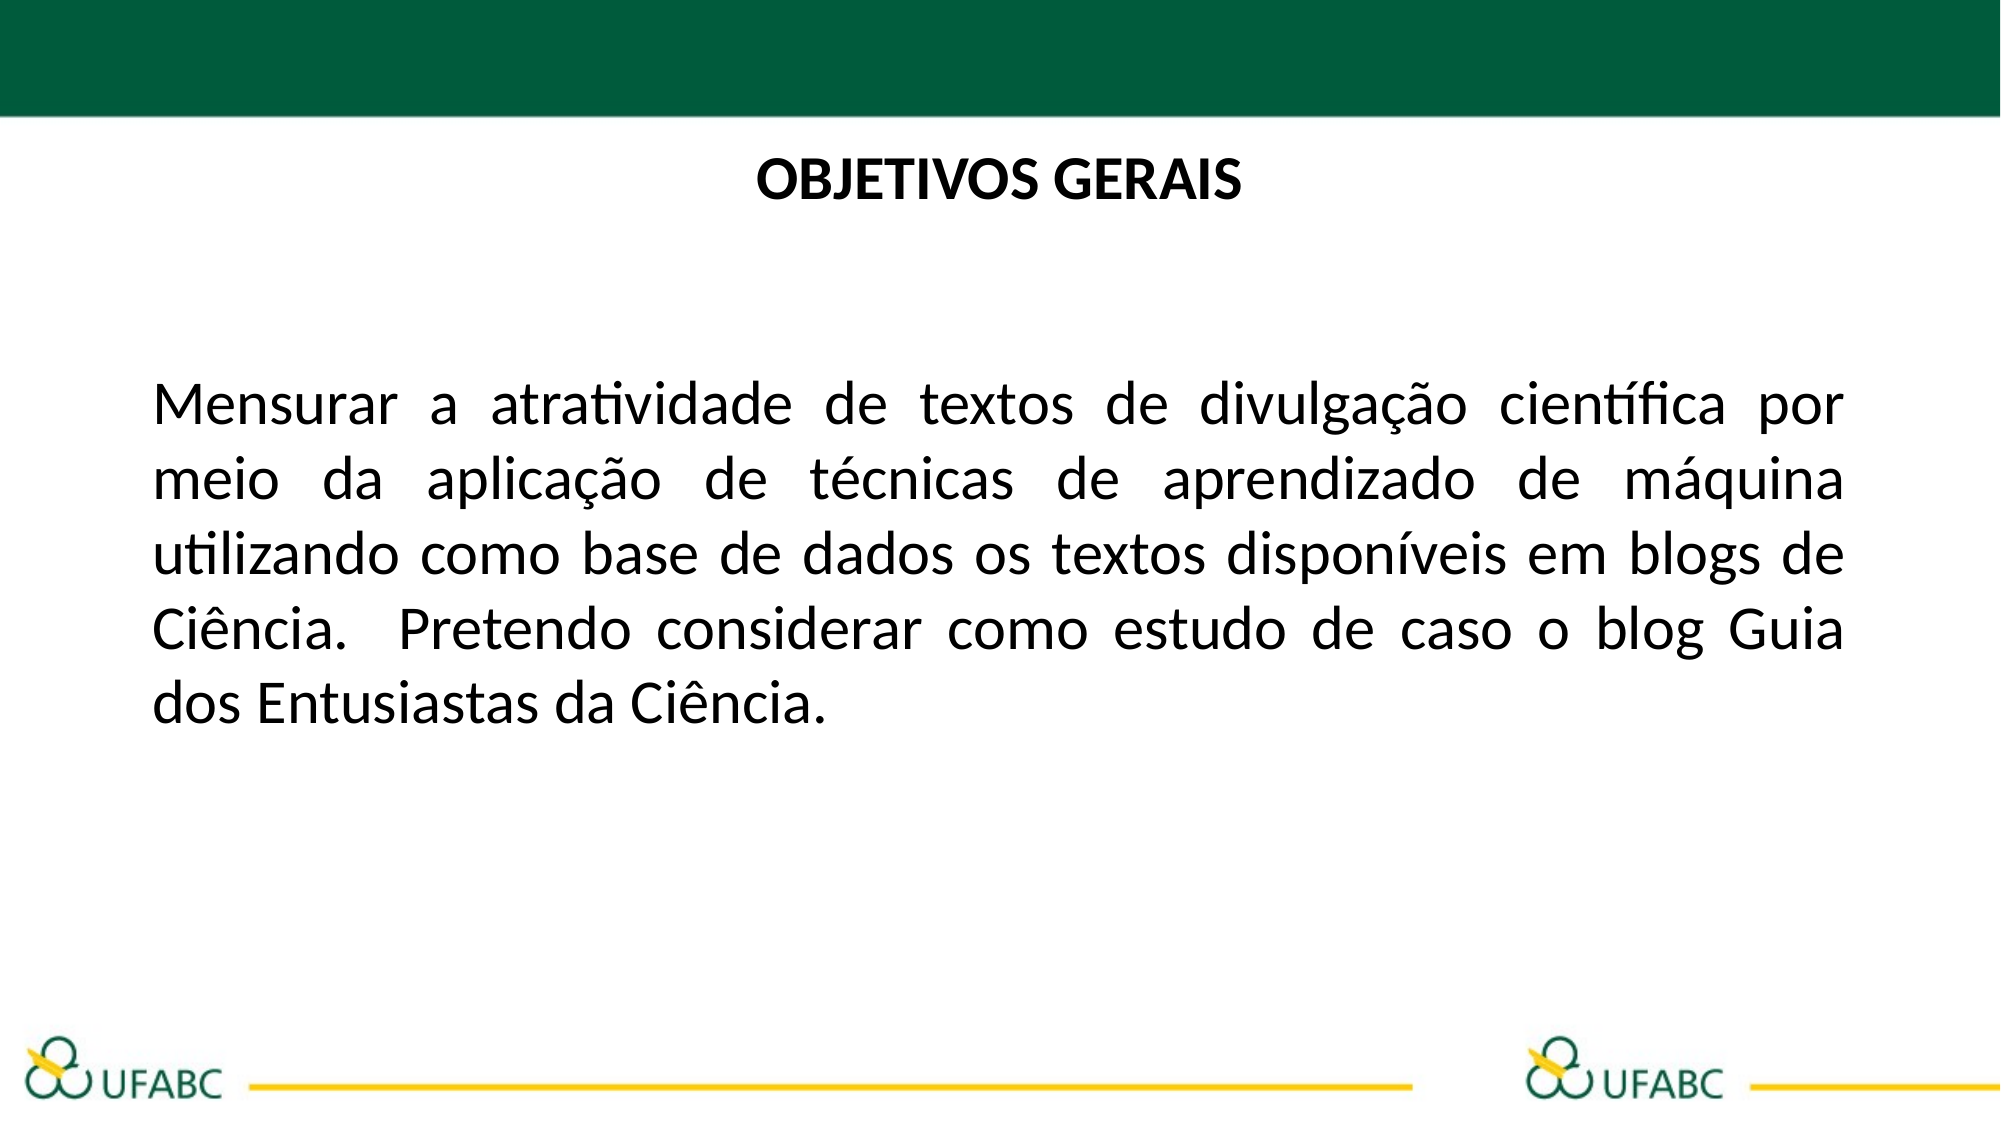

OBJETIVOS GERAIS
Mensurar a atratividade de textos de divulgação científica por meio da aplicação de técnicas de aprendizado de máquina utilizando como base de dados os textos disponíveis em blogs de Ciência.  Pretendo considerar como estudo de caso o blog Guia dos Entusiastas da Ciência.